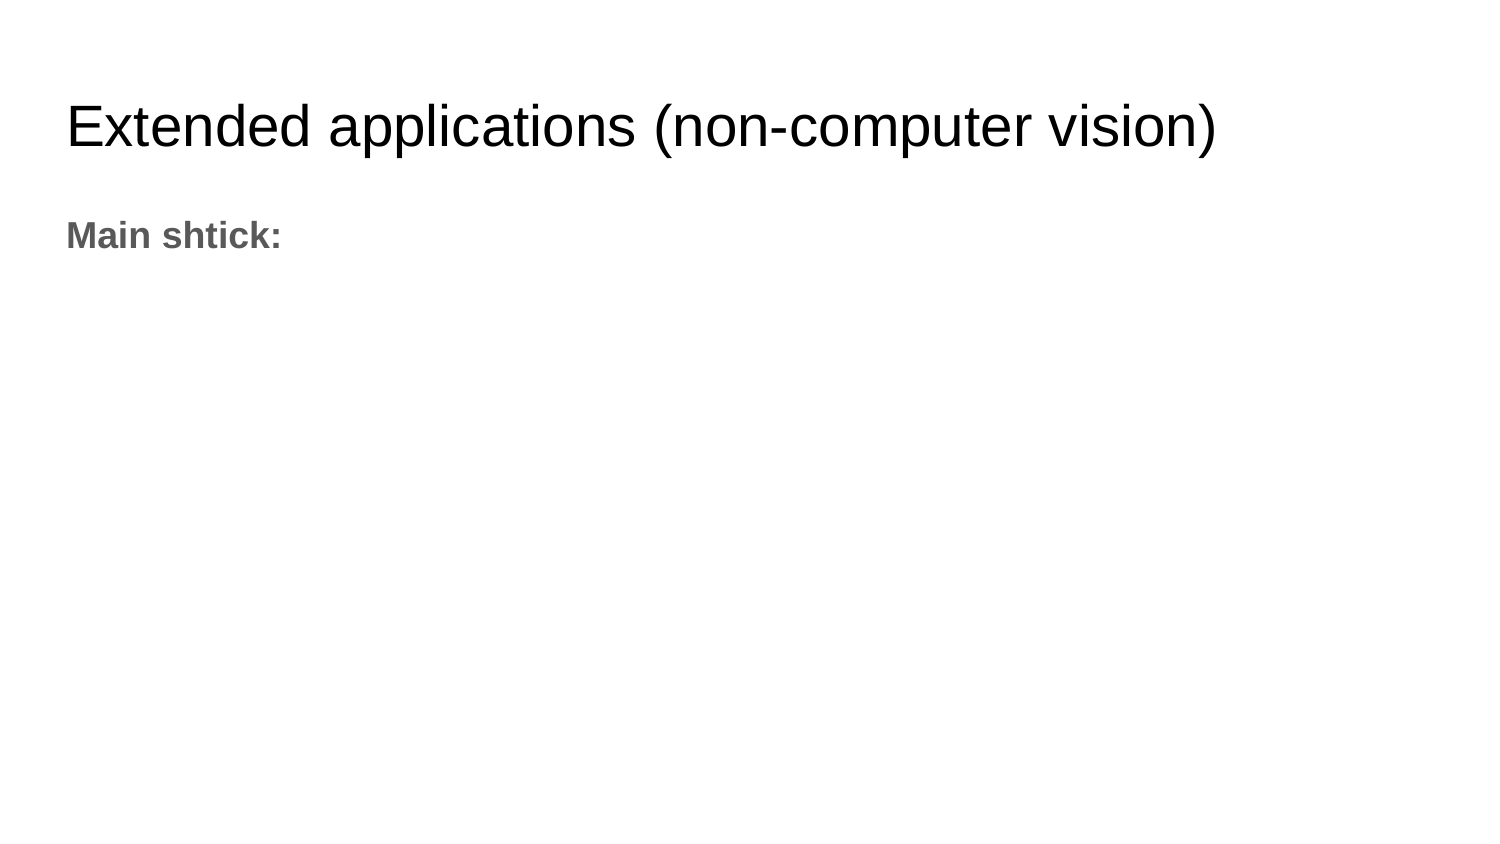

# Extended applications (non-computer vision)
Main shtick: